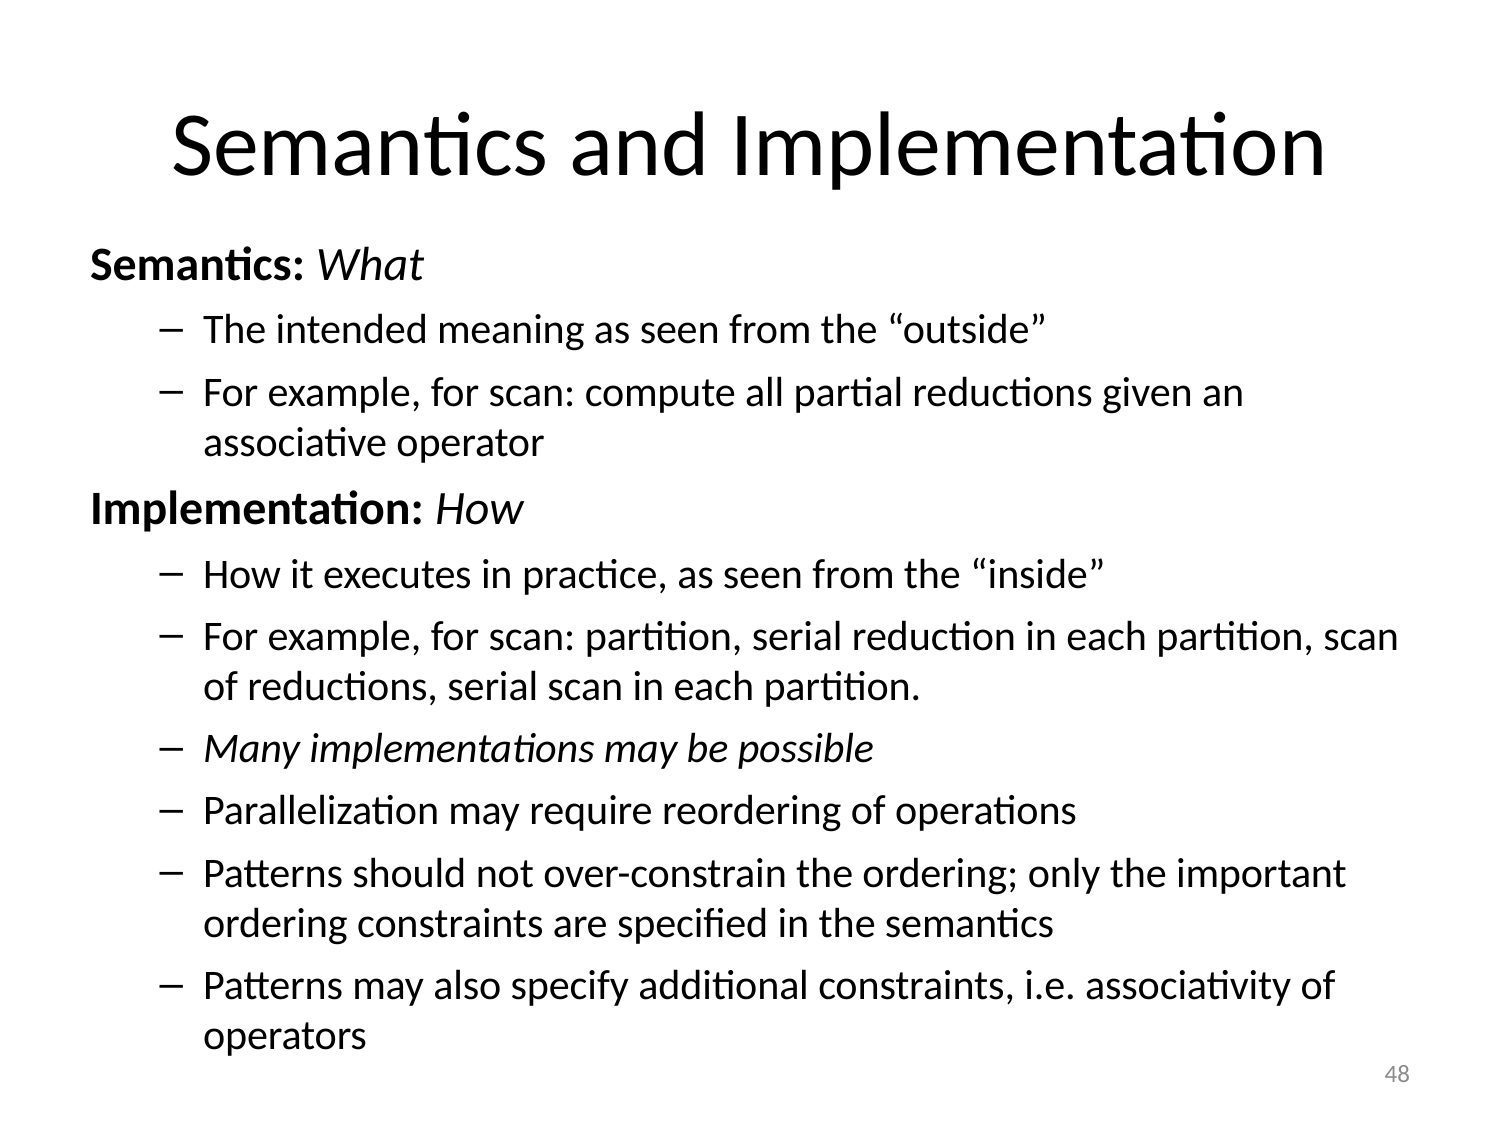

# Semantics and Implementation
Semantics: What
The intended meaning as seen from the “outside”
For example, for scan: compute all partial reductions given an associative operator
Implementation: How
How it executes in practice, as seen from the “inside”
For example, for scan: partition, serial reduction in each partition, scan of reductions, serial scan in each partition.
Many implementations may be possible
Parallelization may require reordering of operations
Patterns should not over-constrain the ordering; only the important ordering constraints are specified in the semantics
Patterns may also specify additional constraints, i.e. associativity of operators
48